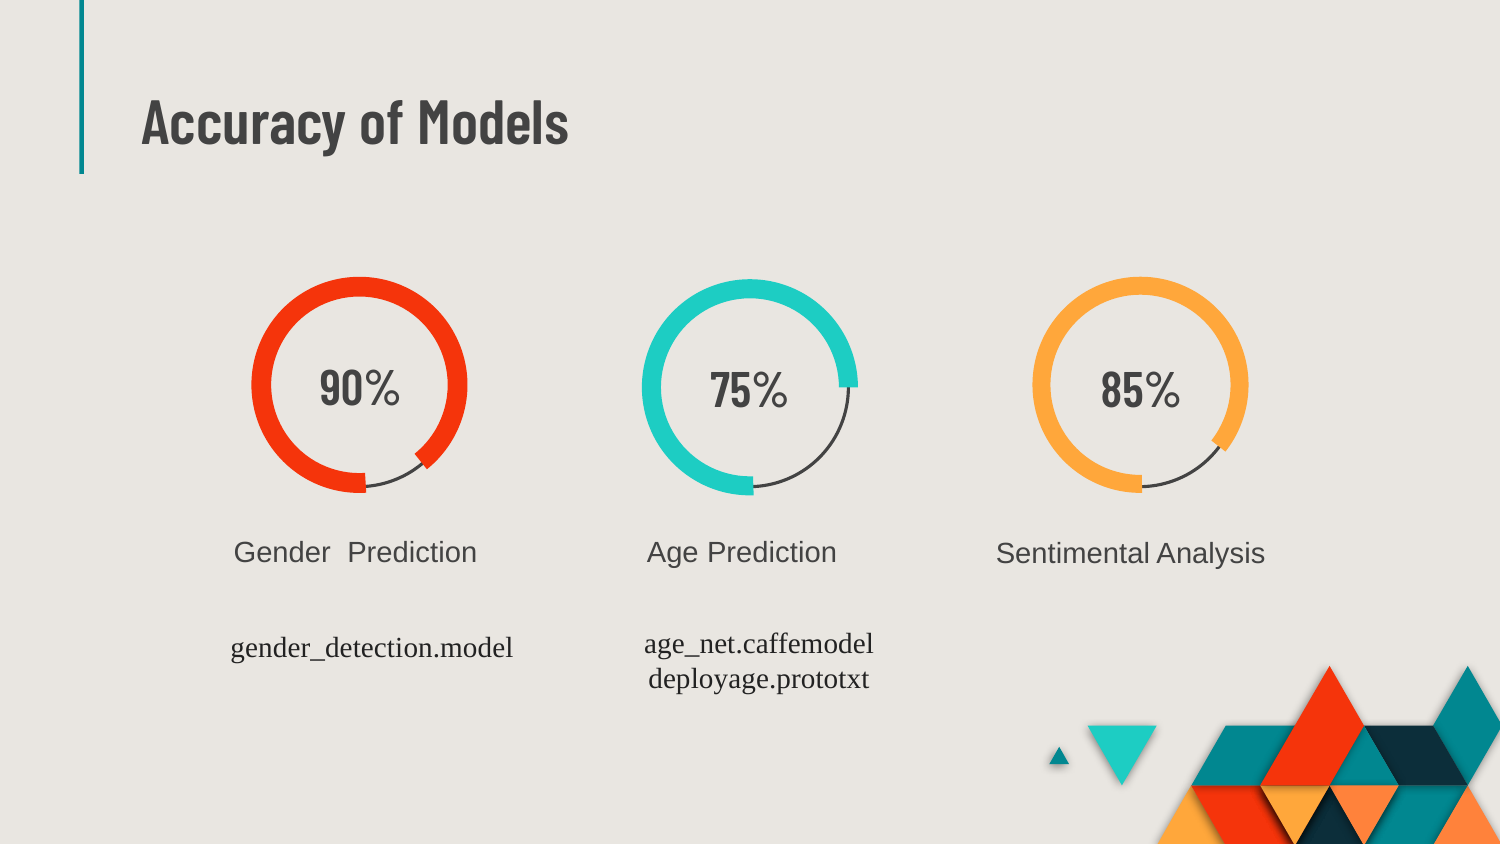

# Accuracy of Models

90%
75%
85%
Age Prediction
Gender  Prediction
Sentimental Analysis
age_net.caffemodel
deployage.prototxt
gender_detection.model